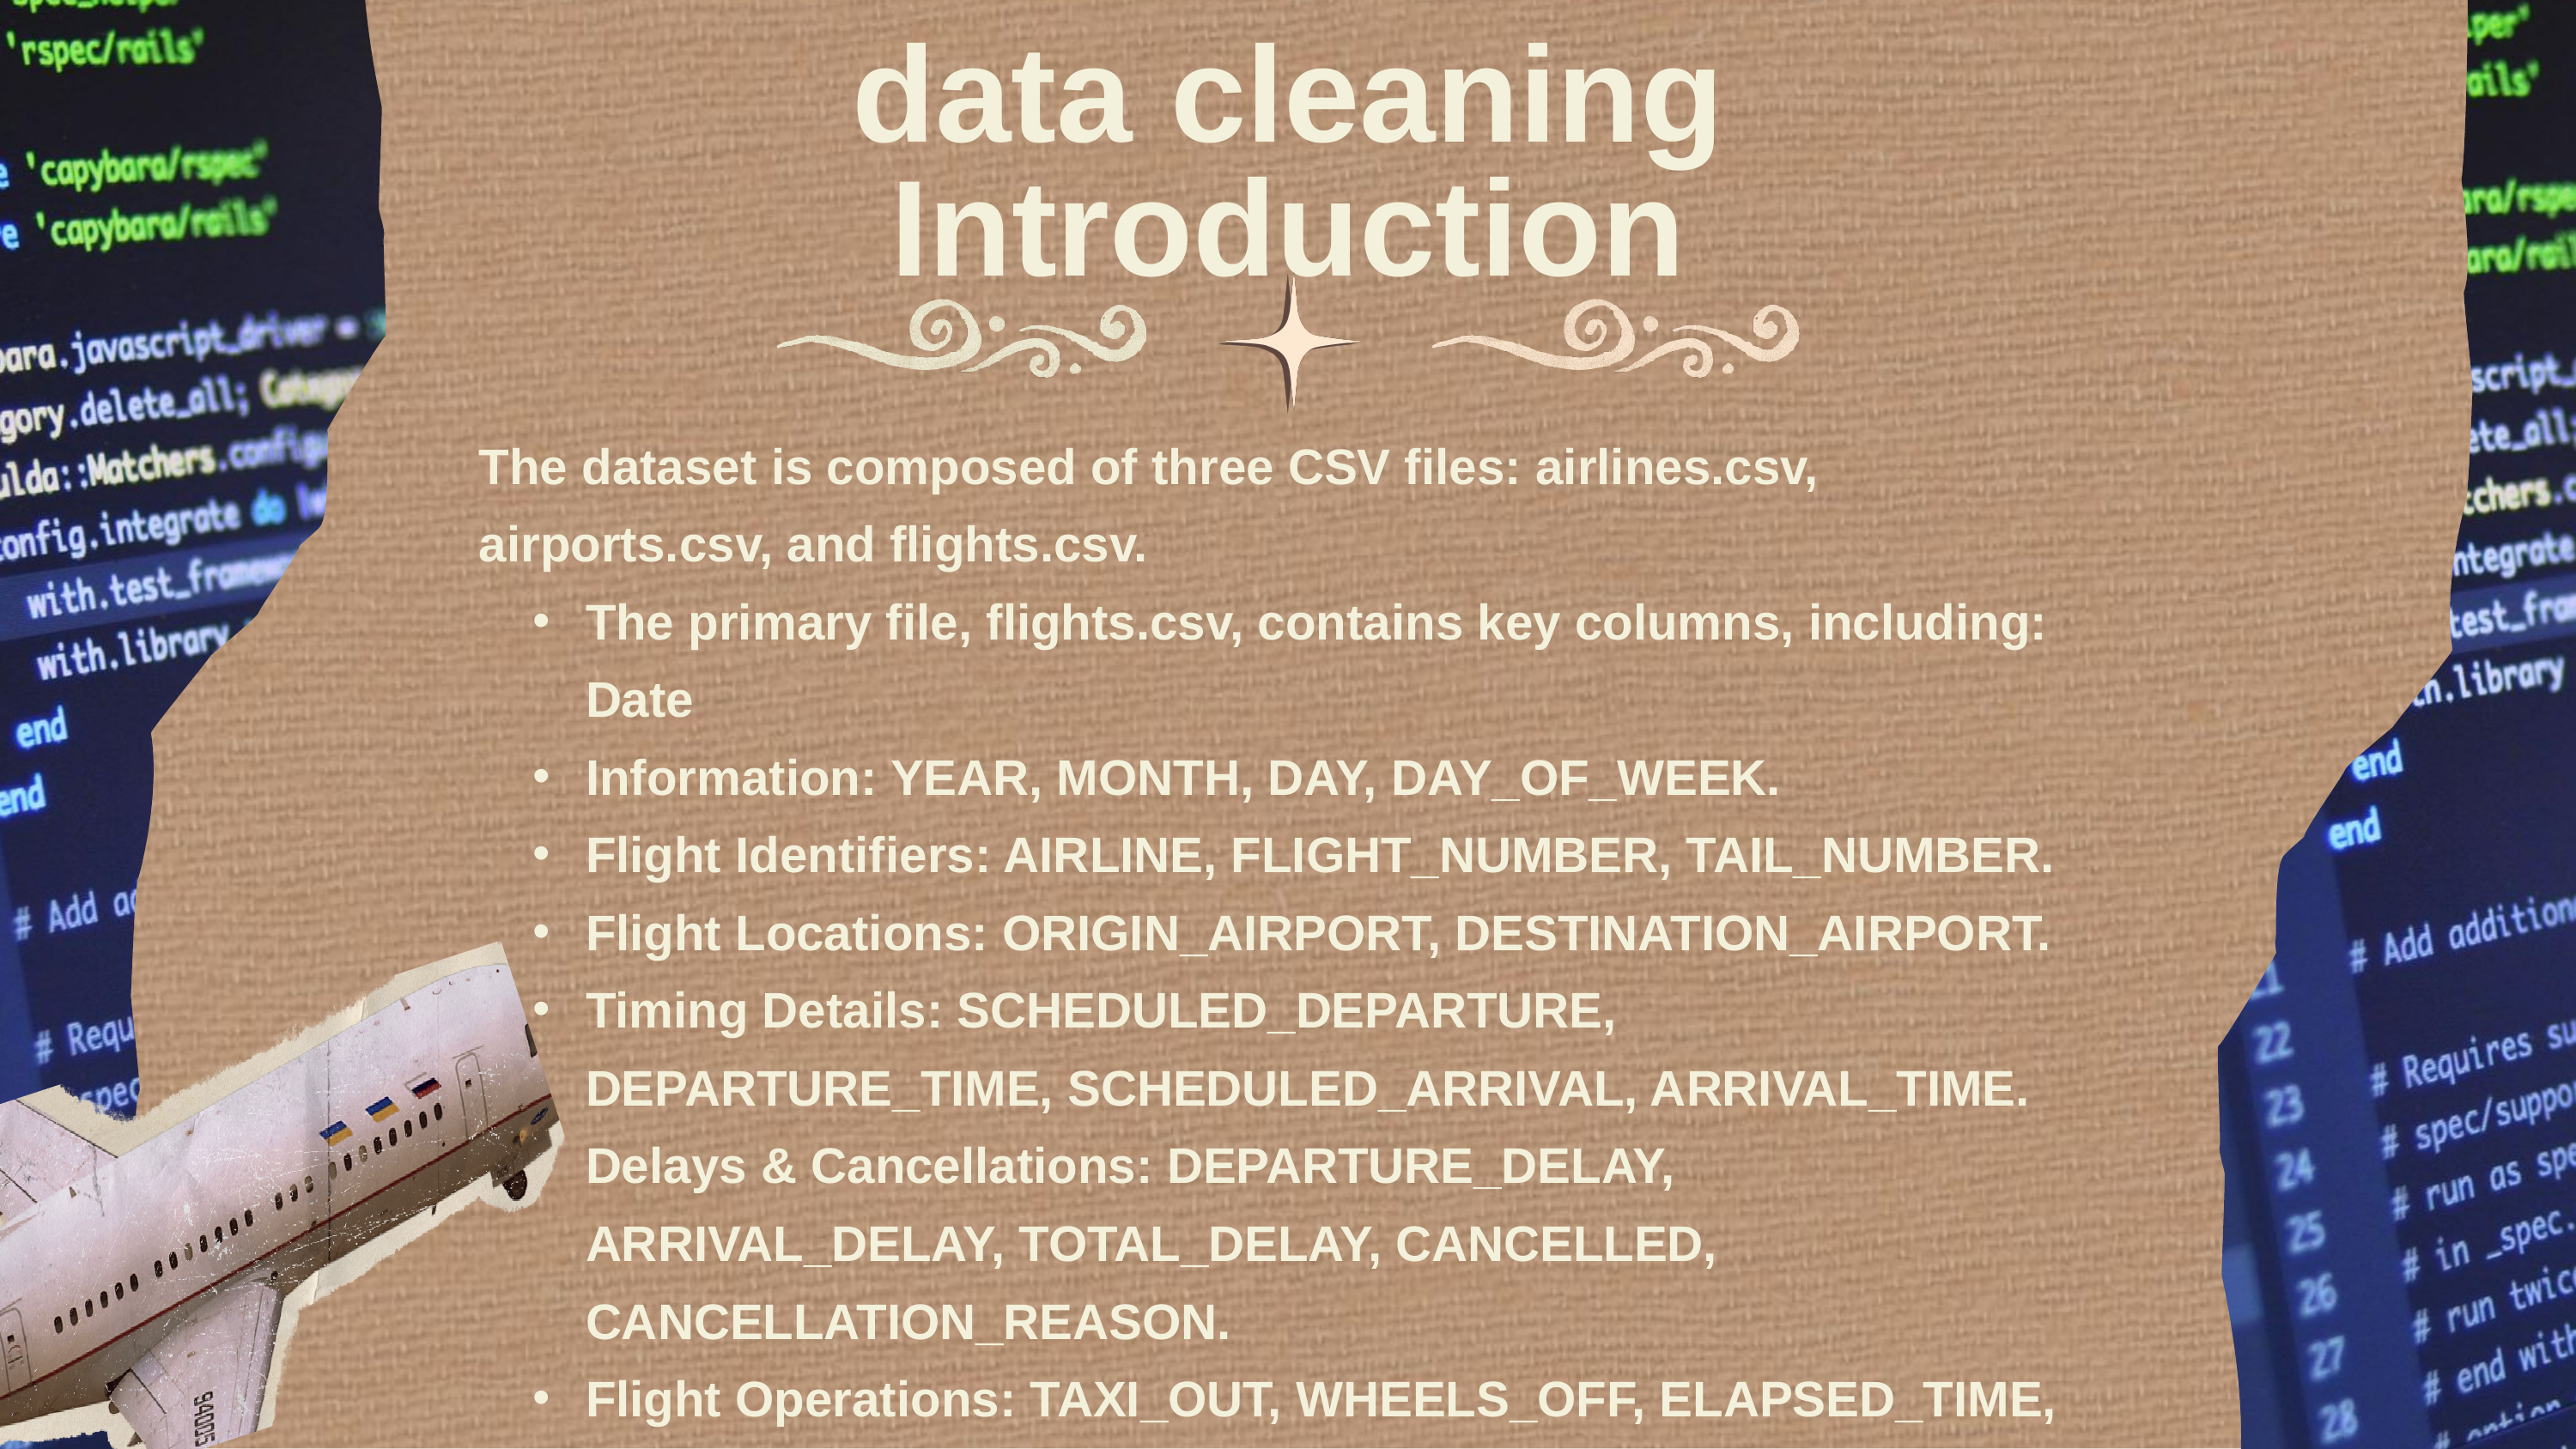

data cleaning Introduction

The dataset is composed of three CSV files: airlines.csv, airports.csv, and flights.csv.
The primary file, flights.csv, contains key columns, including: Date
Information: YEAR, MONTH, DAY, DAY_OF_WEEK.
Flight Identifiers: AIRLINE, FLIGHT_NUMBER, TAIL_NUMBER.
Flight Locations: ORIGIN_AIRPORT, DESTINATION_AIRPORT.
Timing Details: SCHEDULED_DEPARTURE, DEPARTURE_TIME, SCHEDULED_ARRIVAL, ARRIVAL_TIME.
Delays & Cancellations: DEPARTURE_DELAY, ARRIVAL_DELAY, TOTAL_DELAY, CANCELLED, CANCELLATION_REASON.
Flight Operations: TAXI_OUT, WHEELS_OFF, ELAPSED_TIME,
       AIR_TIME, DISTANCE, WHEELS_ON, TAXI_IN.